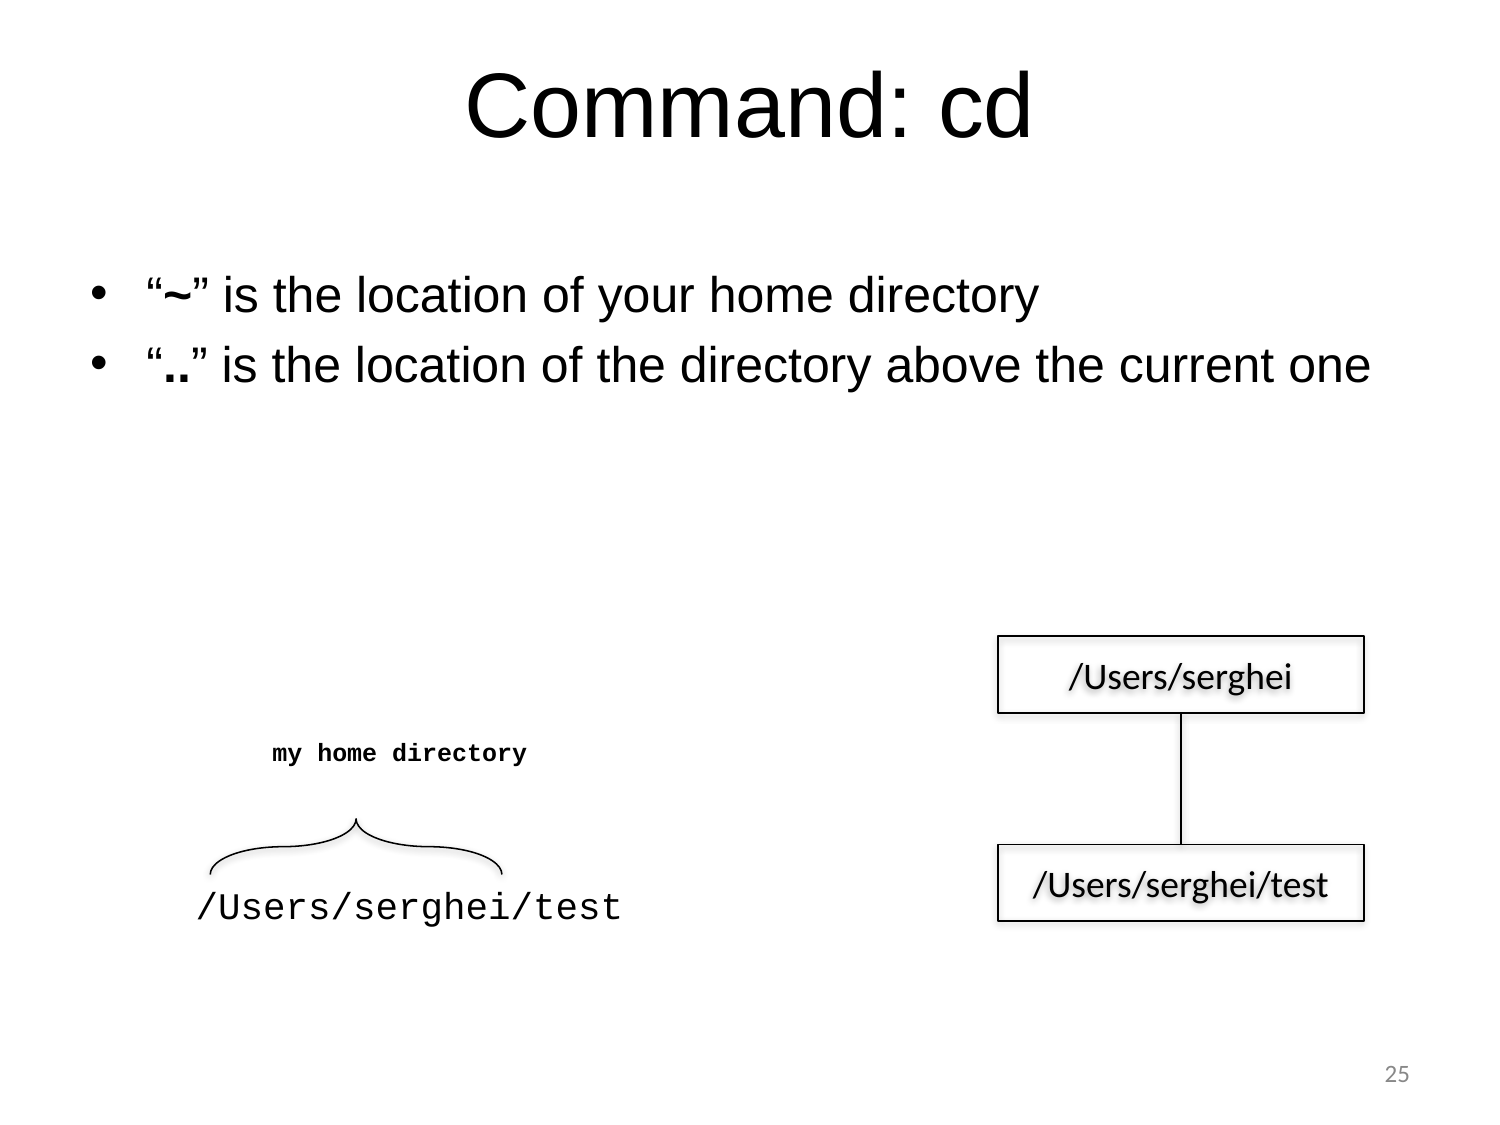

# Command: cd
“~” is the location of your home directory
“..” is the location of the directory above the current one

/Users/serghei

my home directory
/Users/serghei/test
/Users/serghei/test

25